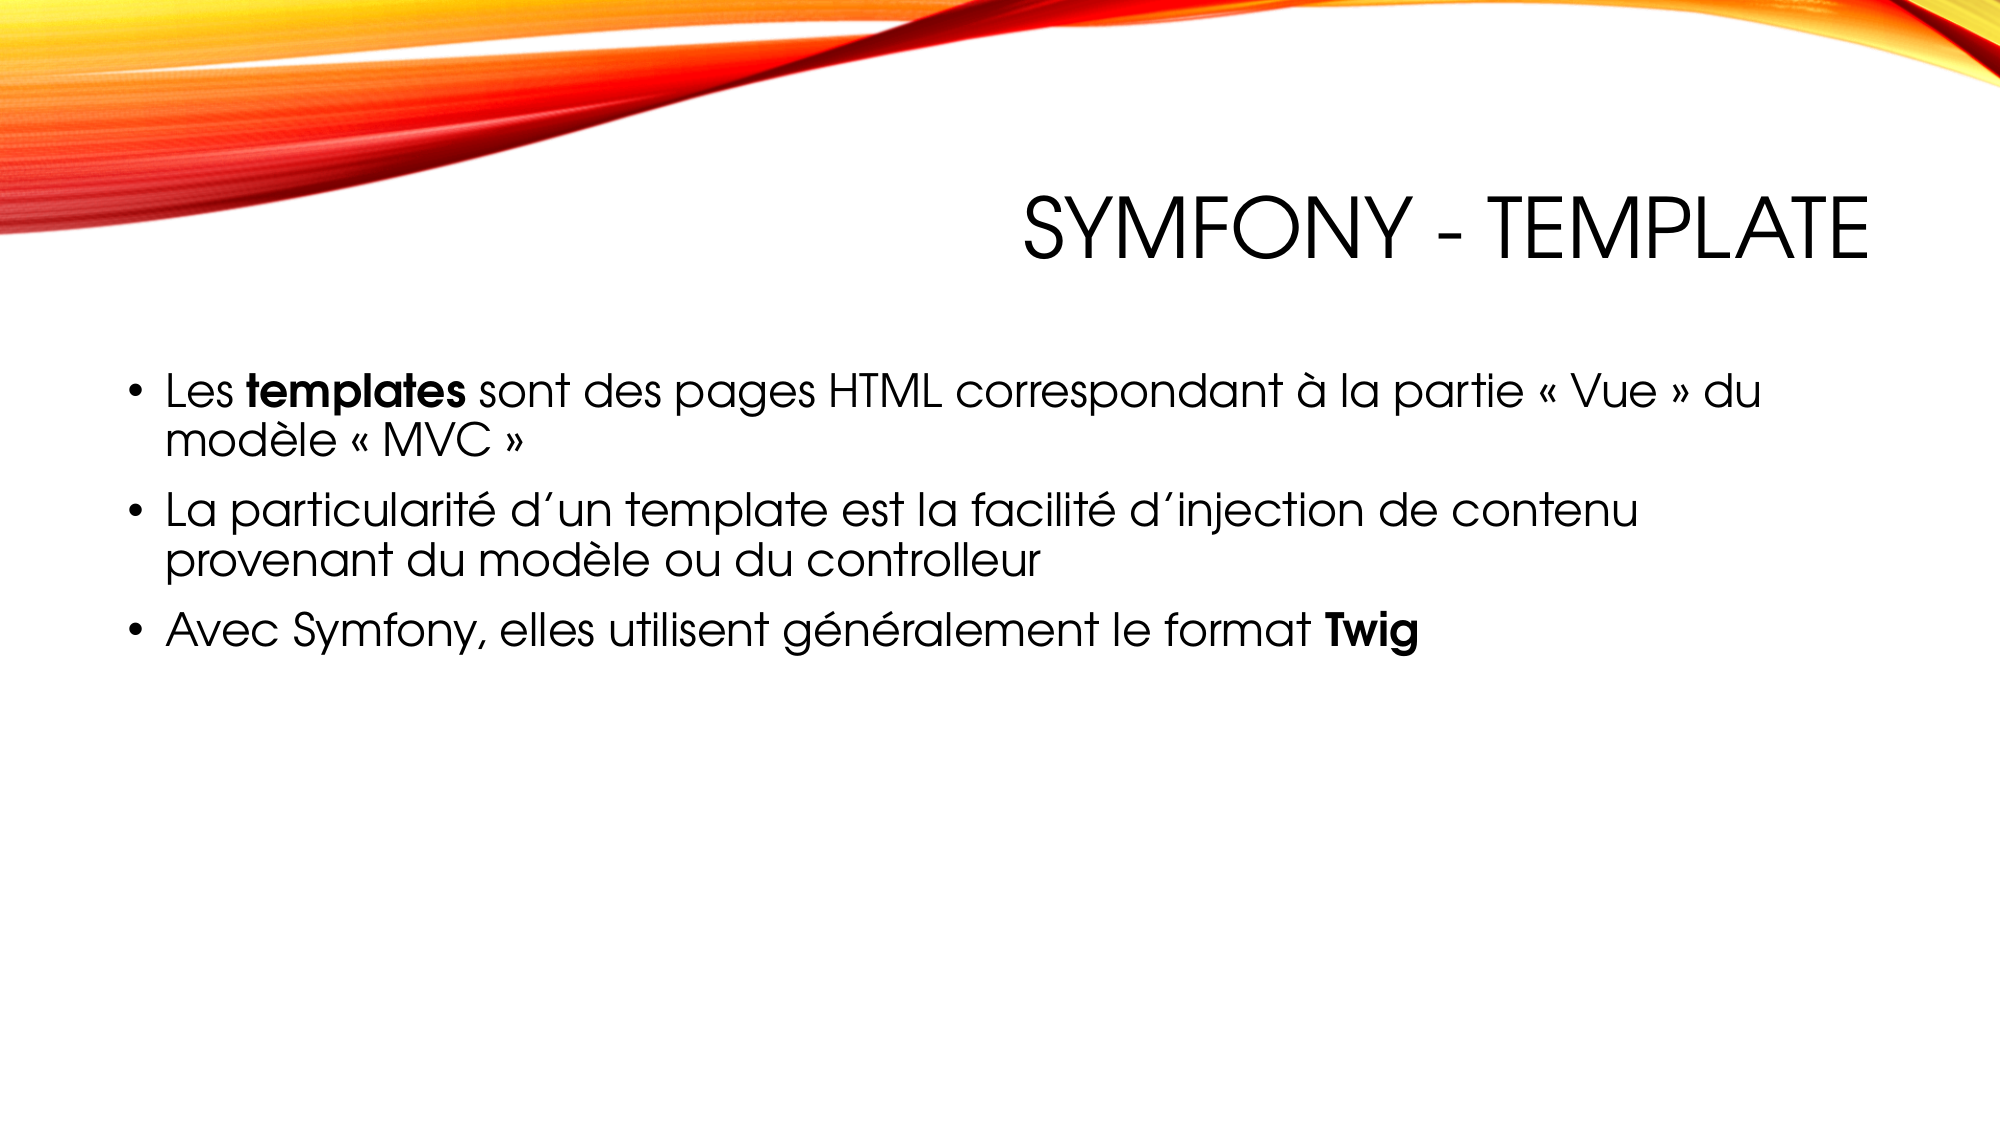

# Symfony - Template
Les templates sont des pages HTML correspondant à la partie « Vue » du modèle « MVC »
La particularité d’un template est la facilité d’injection de contenu provenant du modèle ou du controlleur
Avec Symfony, elles utilisent généralement le format Twig